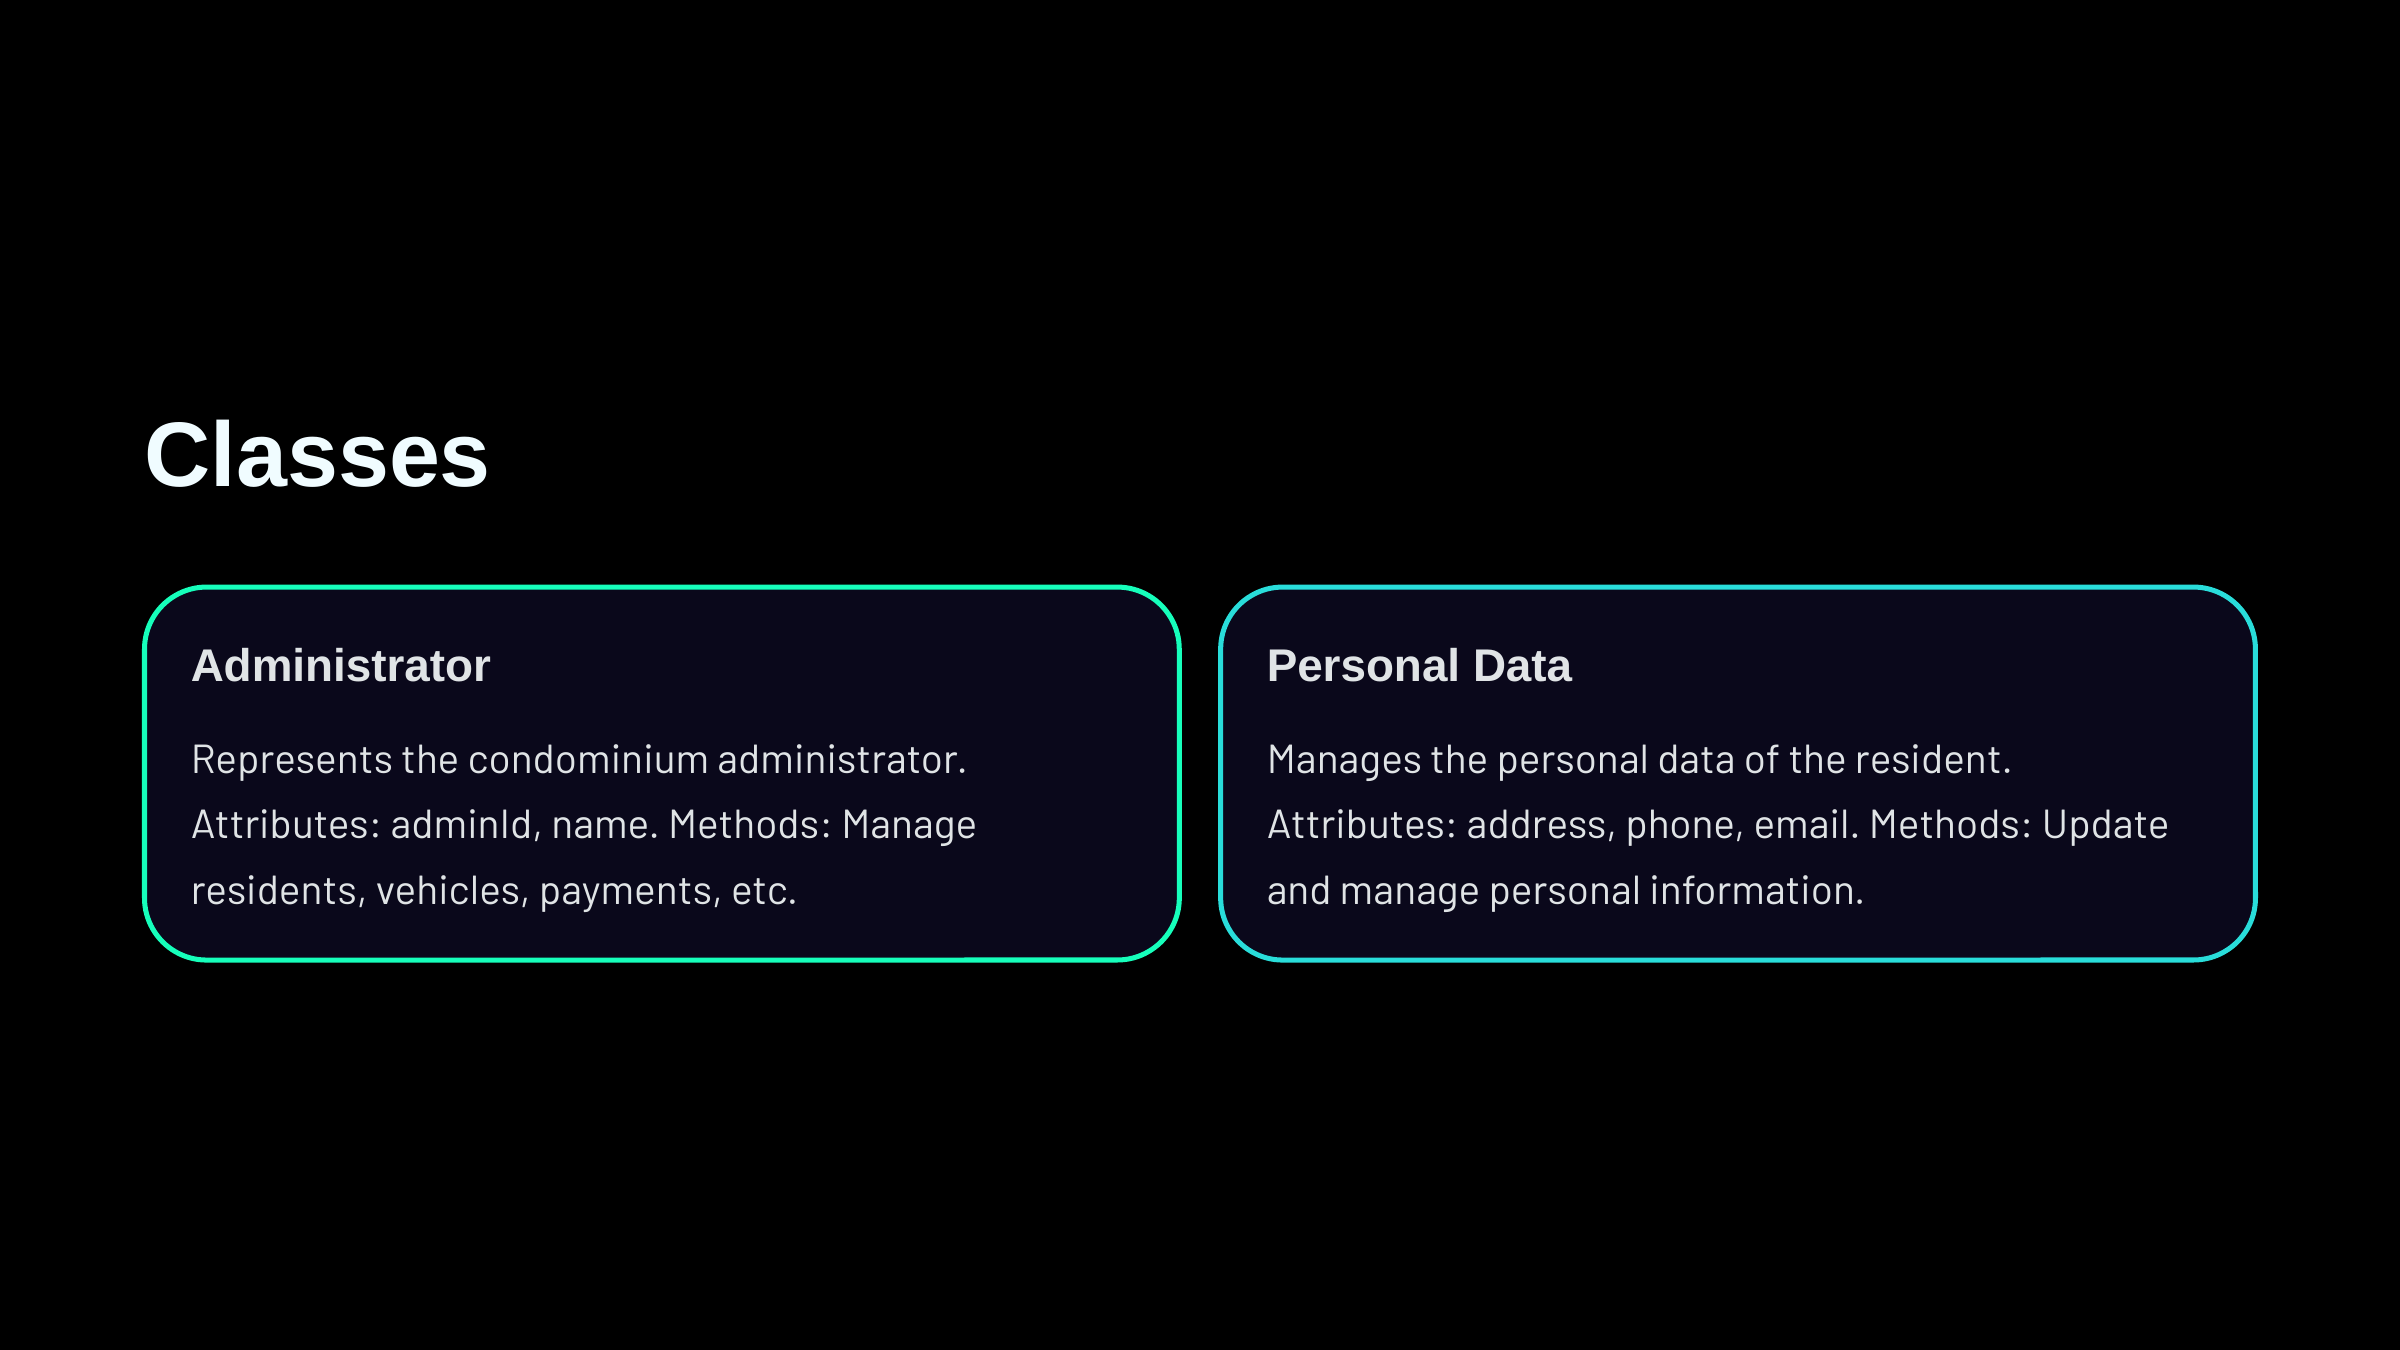

Classes

Administrator
Personal Data
Represents the condominium administrator. Attributes: adminId, name. Methods: Manage residents, vehicles, payments, etc.
Manages the personal data of the resident. Attributes: address, phone, email. Methods: Update and manage personal information.